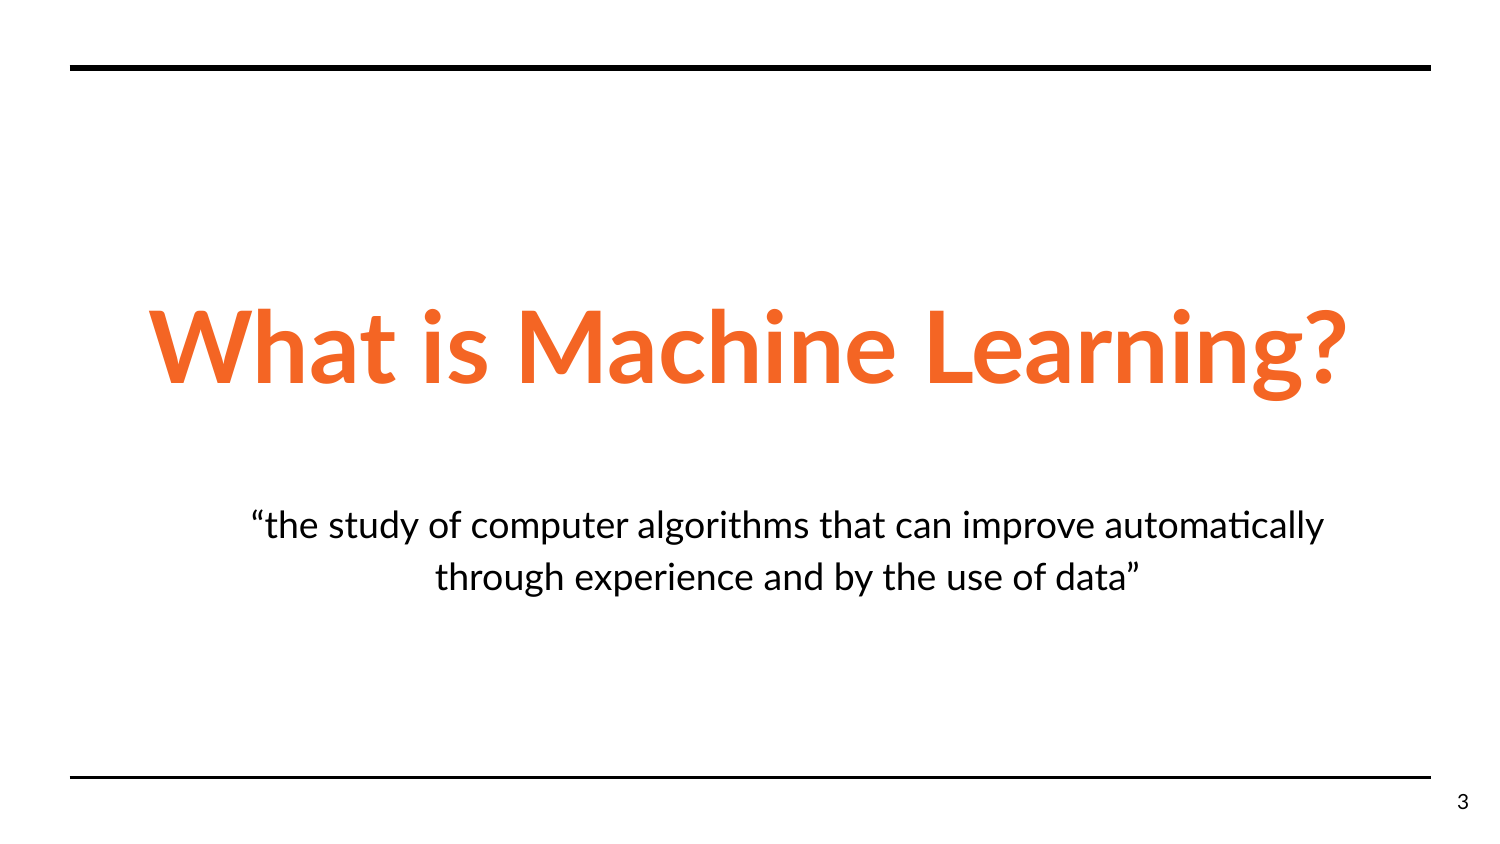

# What is Machine Learning?
“the study of computer algorithms that can improve automatically through experience and by the use of data”
3